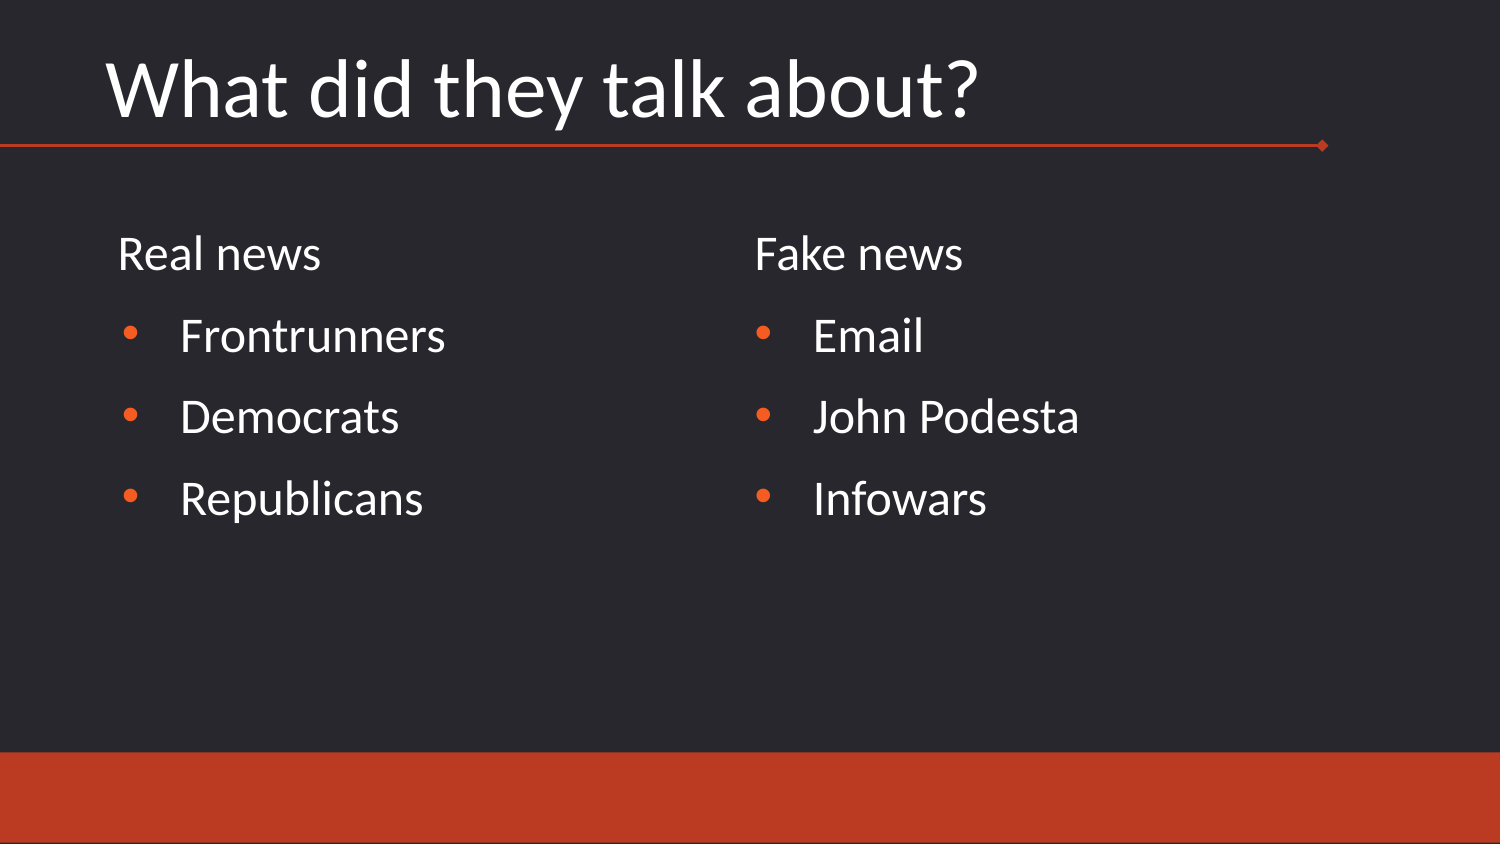

# What did they talk about?
Real news
Frontrunners
Democrats
Republicans
Fake news
Email
John Podesta
Infowars